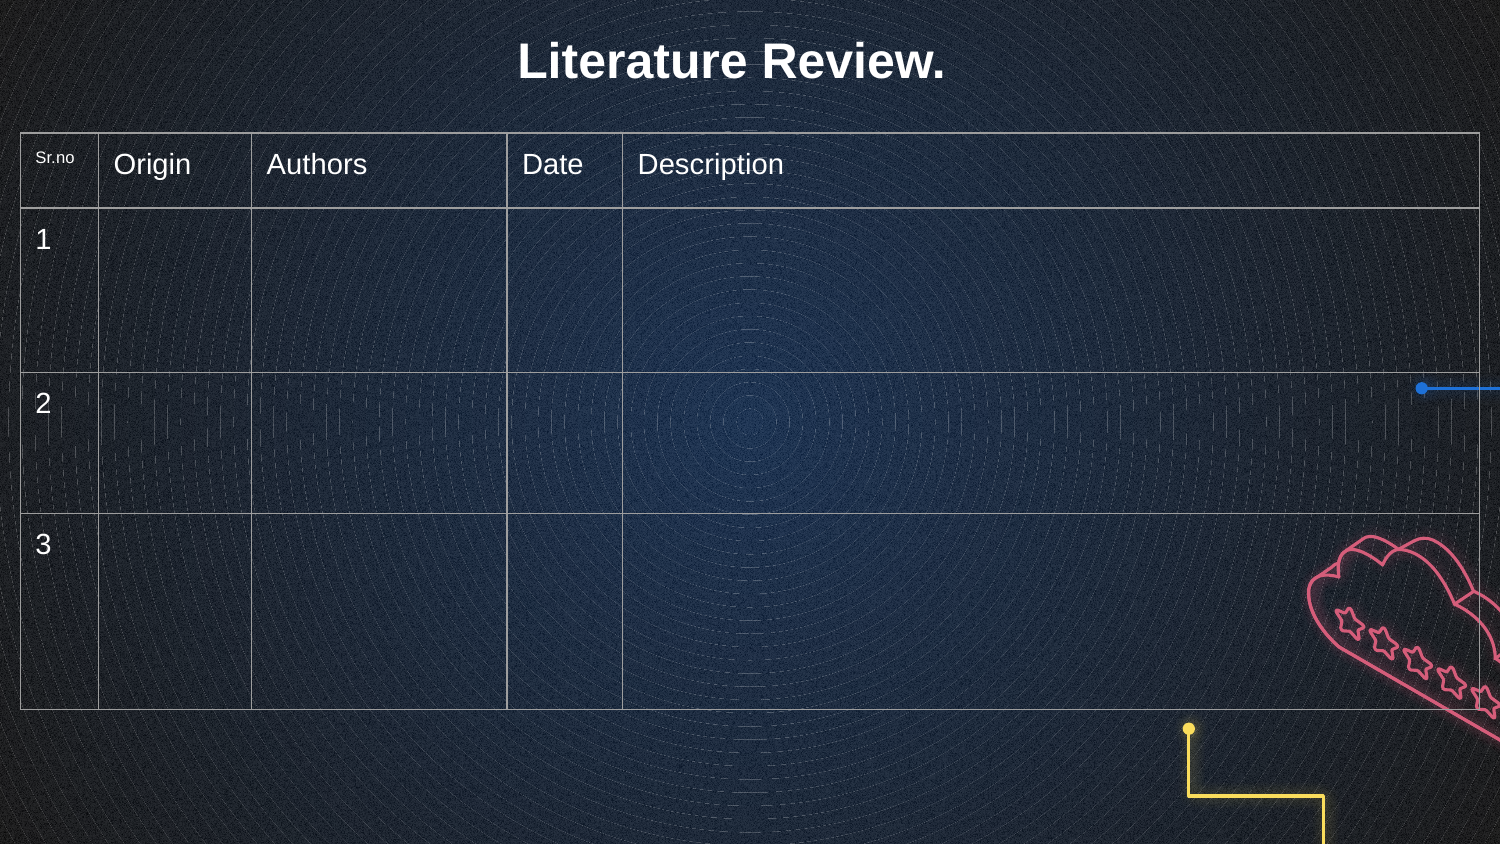

# Literature Review.
| Sr.no | Origin | Authors | Date | Description |
| --- | --- | --- | --- | --- |
| 1 |  |  |  |  |
| 2 |  |  |  |  |
| 3 |  |  |  |  |